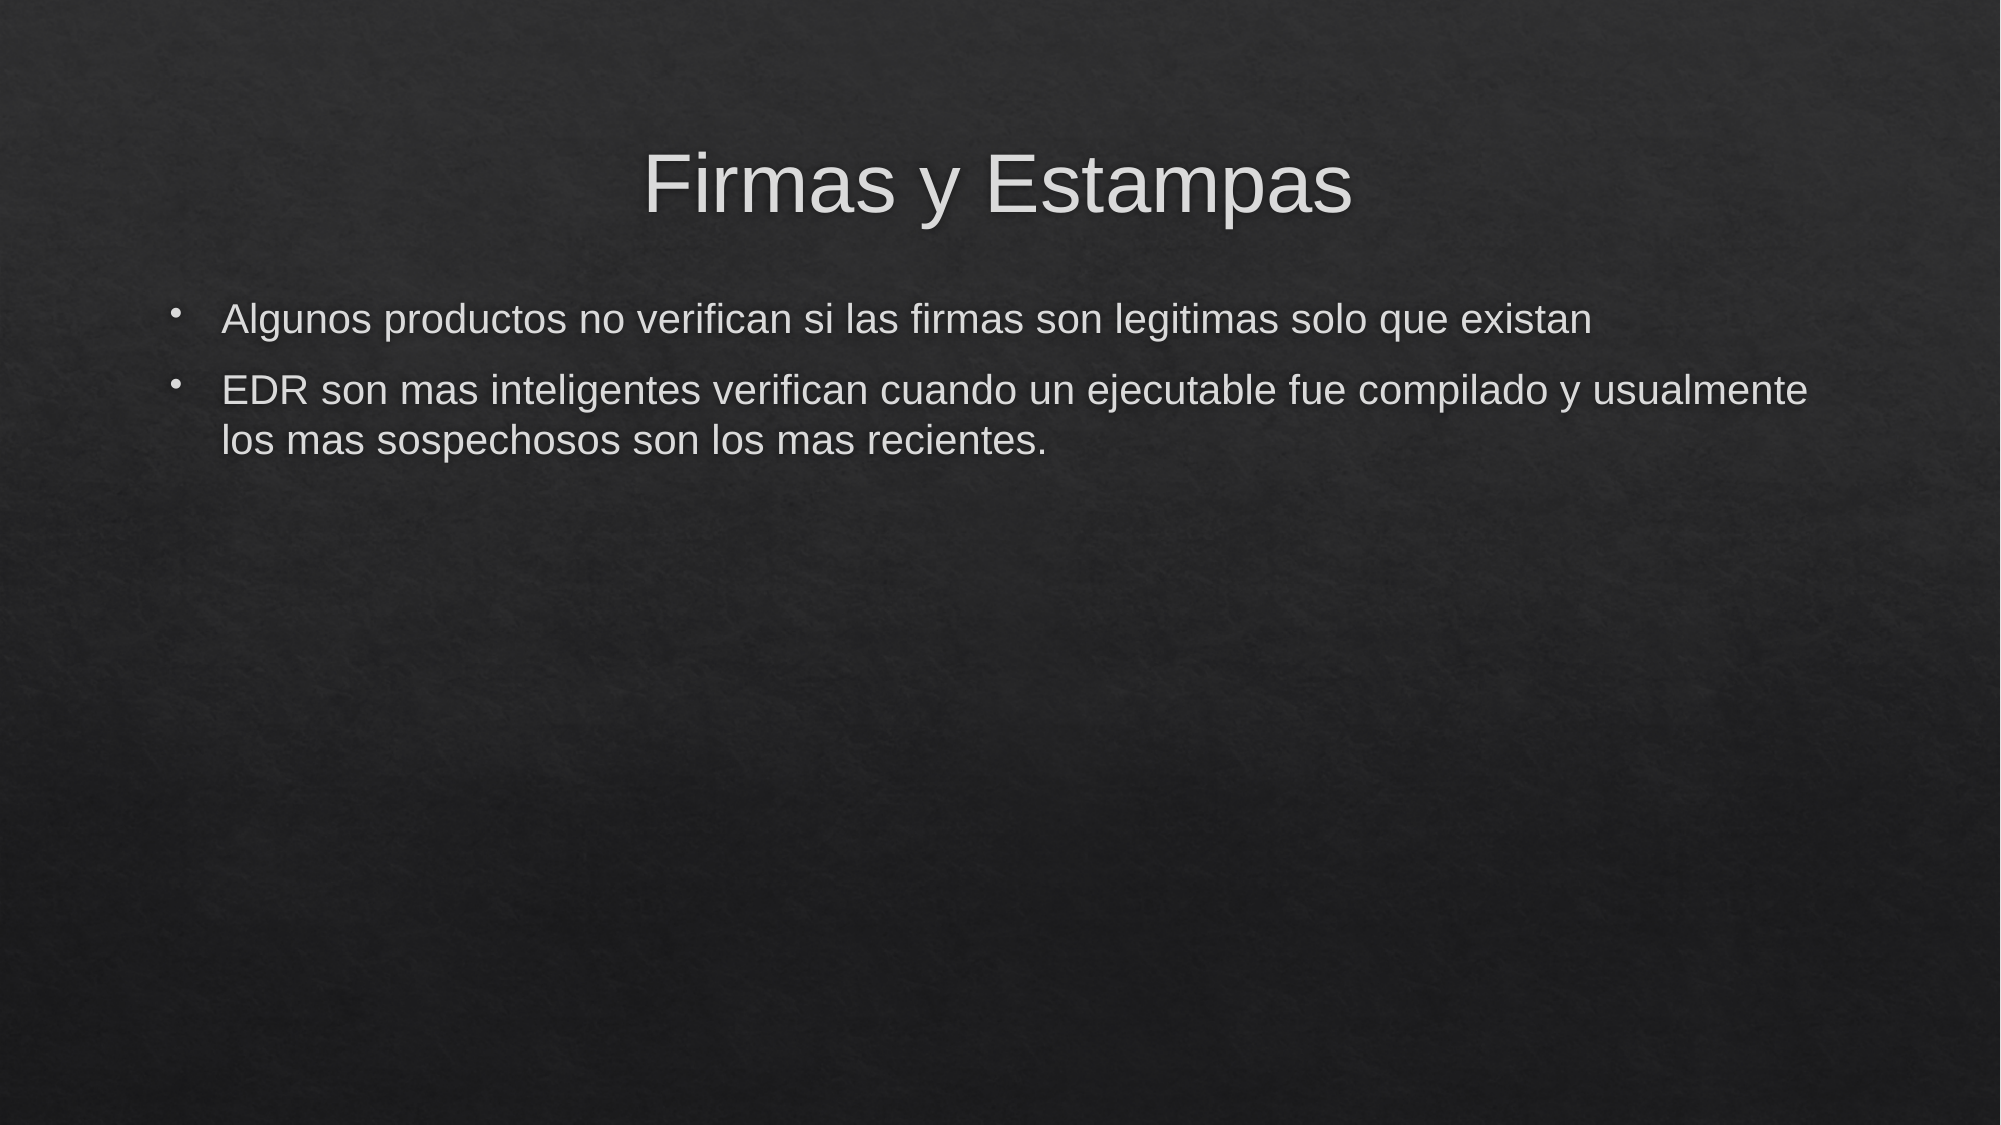

# Firmas y Estampas
Algunos productos no verifican si las firmas son legitimas solo que existan
EDR son mas inteligentes verifican cuando un ejecutable fue compilado y usualmente los mas sospechosos son los mas recientes.